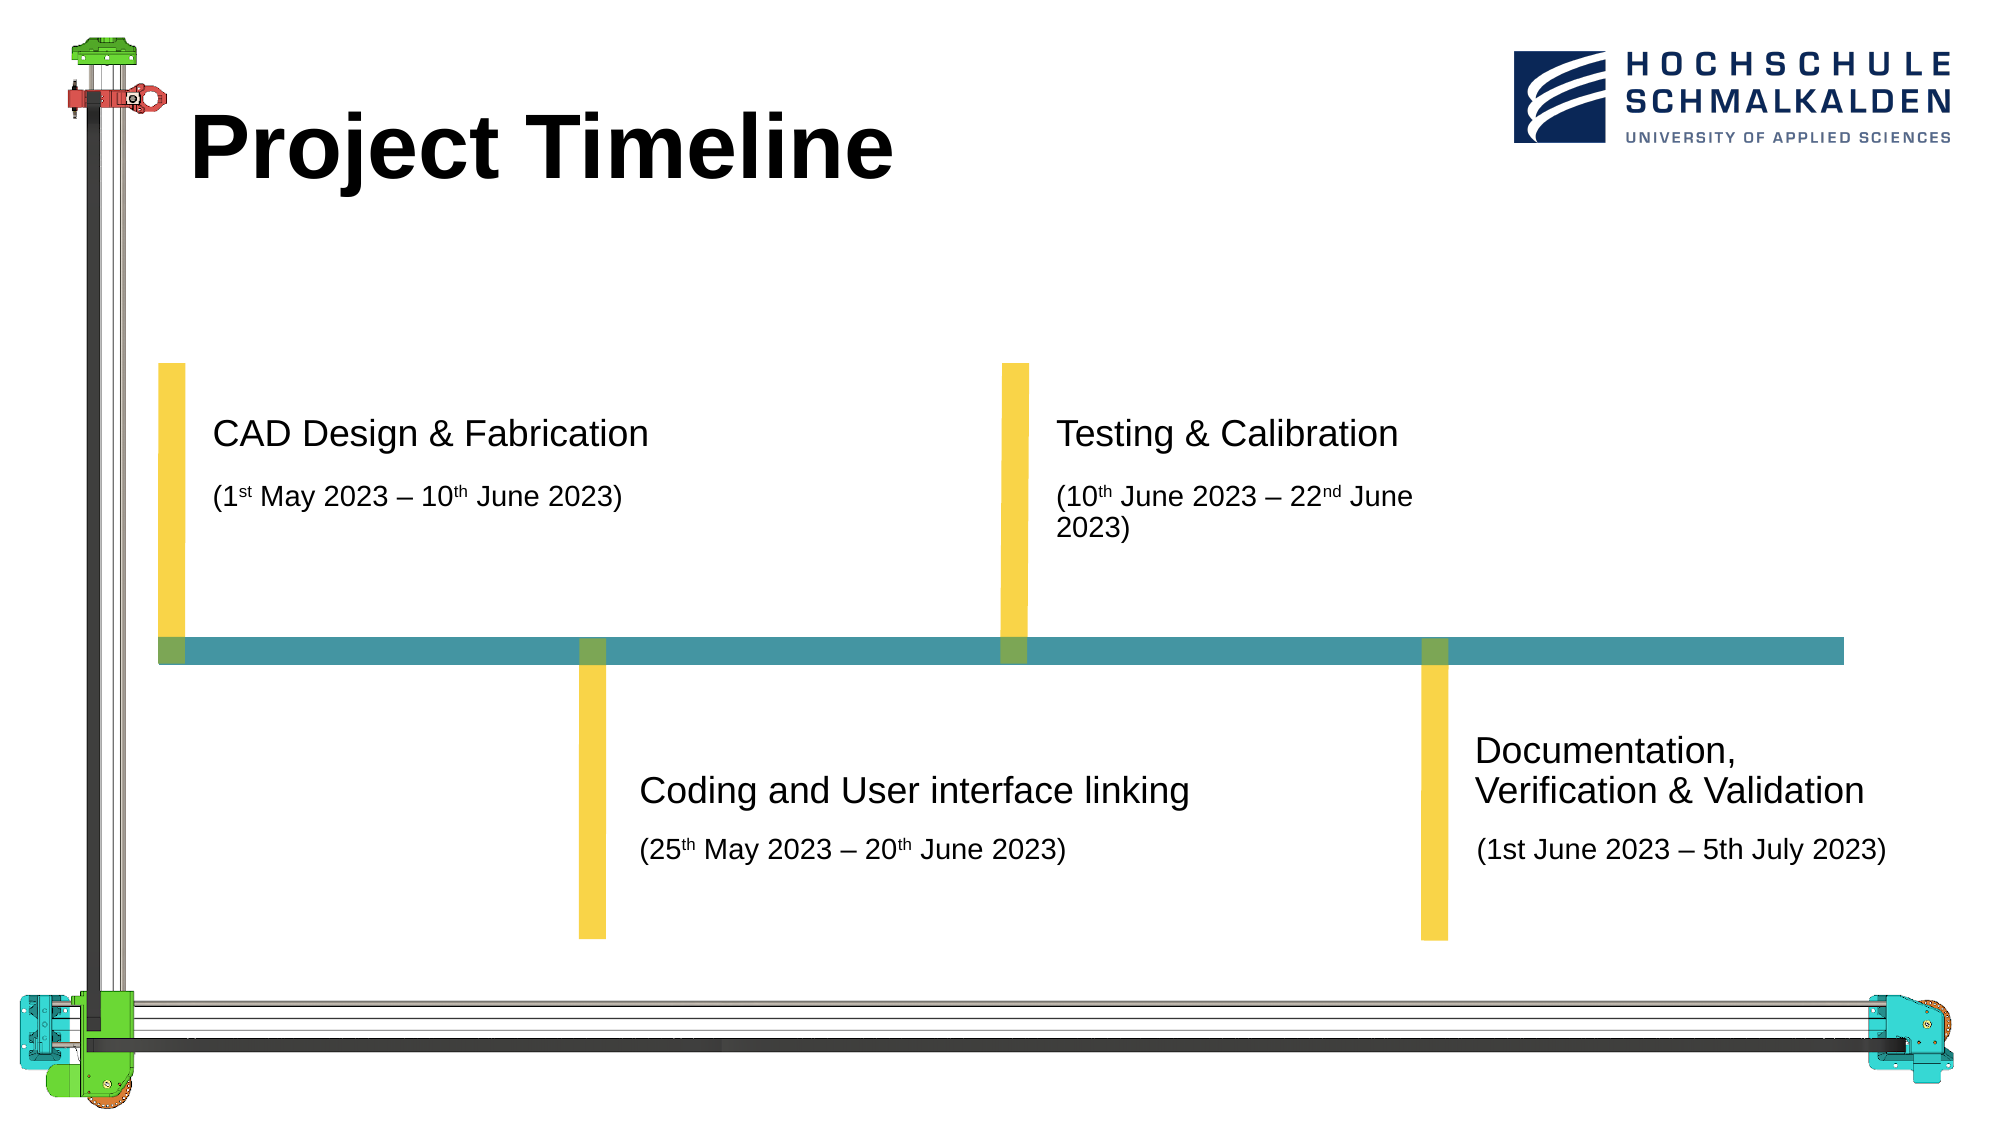

# Project Timeline
CAD Design & Fabrication
Testing & Calibration
(1st May 2023 – 10th June 2023)
(10th June 2023 – 22nd June 2023)
Documentation, Verification & Validation
Coding and User interface linking
(25th May 2023 – 20th June 2023)

(1st June 2023 – 5th July 2023)